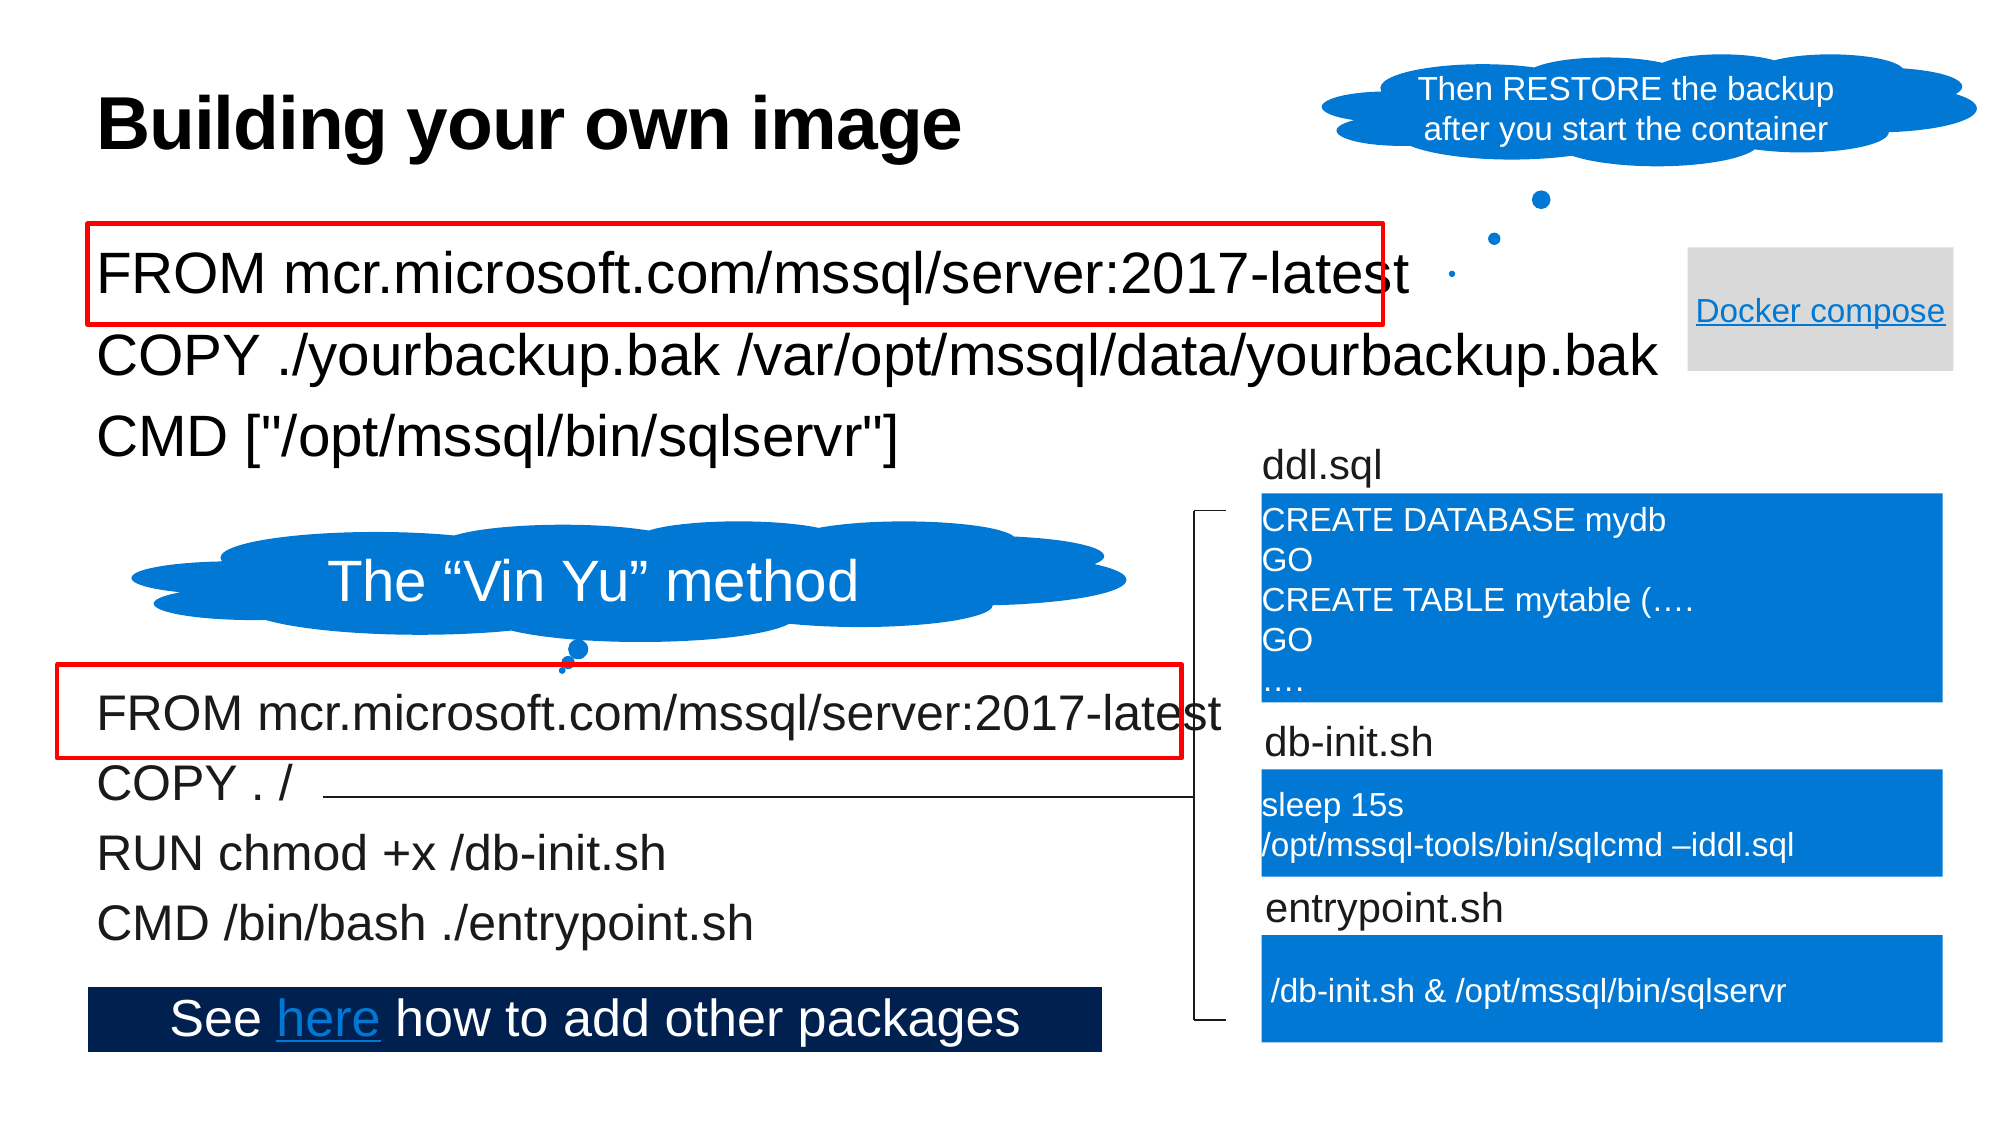

Then RESTORE the backup after you start the container
# Building your own image

FROM mcr.microsoft.com/mssql/server:2017-latest
COPY ./yourbackup.bak /var/opt/mssql/data/yourbackup.bak
CMD ["/opt/mssql/bin/sqlservr"]
Docker compose
ddl.sql
CREATE DATABASE mydb
GO
CREATE TABLE mytable (….
GO
….
The “Vin Yu” method

FROM mcr.microsoft.com/mssql/server:2017-latest
COPY . /
RUN chmod +x /db-init.sh
CMD /bin/bash ./entrypoint.sh
db-init.sh
sleep 15s
/opt/mssql-tools/bin/sqlcmd –iddl.sql
entrypoint.sh
 /db-init.sh & /opt/mssql/bin/sqlservr

See here how to add other packages